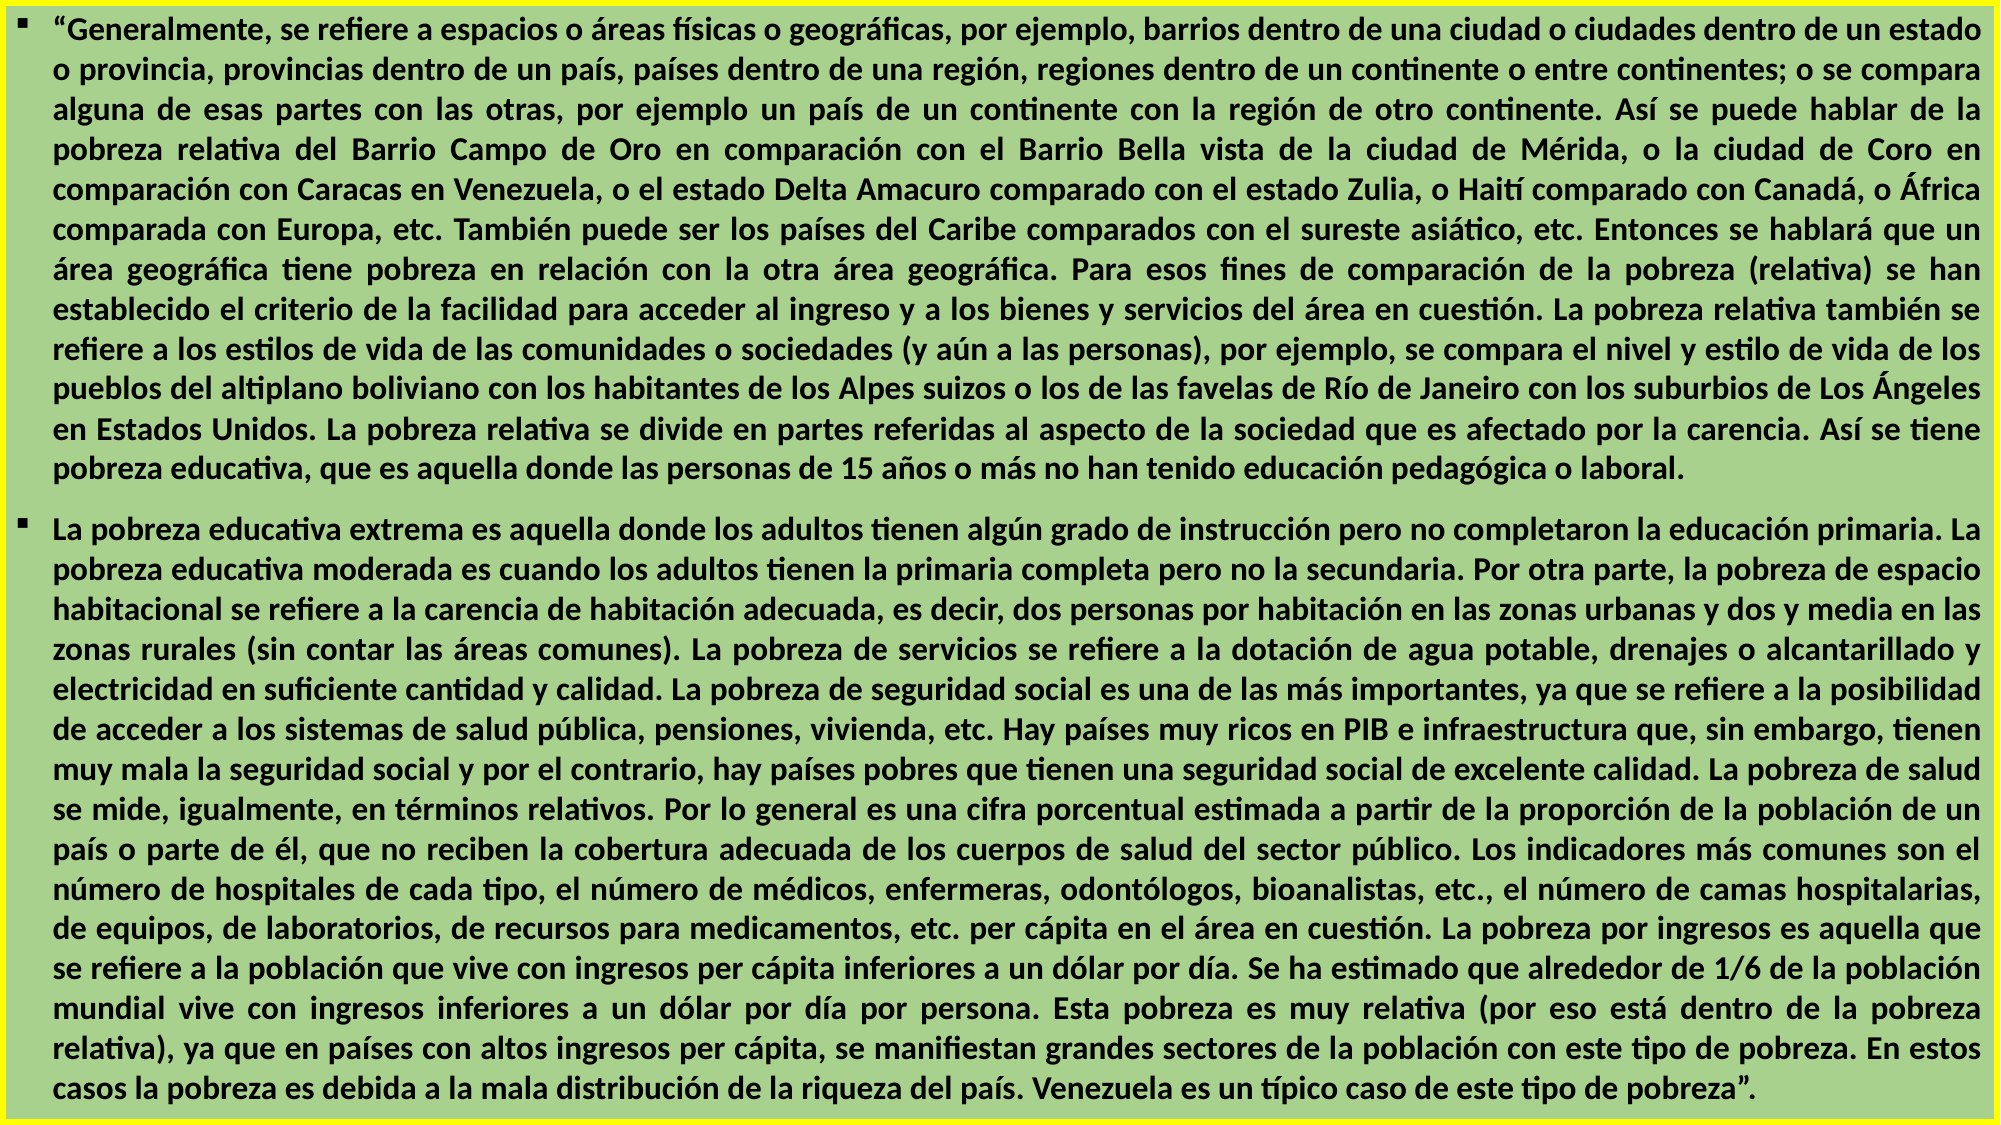

“Generalmente, se refiere a espacios o áreas físicas o geográficas, por ejemplo, barrios dentro de una ciudad o ciudades dentro de un estado o provincia, provincias dentro de un país, países dentro de una región, regiones dentro de un continente o entre continentes; o se compara alguna de esas partes con las otras, por ejemplo un país de un continente con la región de otro continente. Así se puede hablar de la pobreza relativa del Barrio Campo de Oro en comparación con el Barrio Bella vista de la ciudad de Mérida, o la ciudad de Coro en comparación con Caracas en Venezuela, o el estado Delta Amacuro comparado con el estado Zulia, o Haití comparado con Canadá, o África comparada con Europa, etc. También puede ser los países del Caribe comparados con el sureste asiático, etc. Entonces se hablará que un área geográfica tiene pobreza en relación con la otra área geográfica. Para esos fines de comparación de la pobreza (relativa) se han establecido el criterio de la facilidad para acceder al ingreso y a los bienes y servicios del área en cuestión. La pobreza relativa también se refiere a los estilos de vida de las comunidades o sociedades (y aún a las personas), por ejemplo, se compara el nivel y estilo de vida de los pueblos del altiplano boliviano con los habitantes de los Alpes suizos o los de las favelas de Río de Janeiro con los suburbios de Los Ángeles en Estados Unidos. La pobreza relativa se divide en partes referidas al aspecto de la sociedad que es afectado por la carencia. Así se tiene pobreza educativa, que es aquella donde las personas de 15 años o más no han tenido educación pedagógica o laboral.
La pobreza educativa extrema es aquella donde los adultos tienen algún grado de instrucción pero no completaron la educación primaria. La pobreza educativa moderada es cuando los adultos tienen la primaria completa pero no la secundaria. Por otra parte, la pobreza de espacio habitacional se refiere a la carencia de habitación adecuada, es decir, dos personas por habitación en las zonas urbanas y dos y media en las zonas rurales (sin contar las áreas comunes). La pobreza de servicios se refiere a la dotación de agua potable, drenajes o alcantarillado y electricidad en suficiente cantidad y calidad. La pobreza de seguridad social es una de las más importantes, ya que se refiere a la posibilidad de acceder a los sistemas de salud pública, pensiones, vivienda, etc. Hay países muy ricos en PIB e infraestructura que, sin embargo, tienen muy mala la seguridad social y por el contrario, hay países pobres que tienen una seguridad social de excelente calidad. La pobreza de salud se mide, igualmente, en términos relativos. Por lo general es una cifra porcentual estimada a partir de la proporción de la población de un país o parte de él, que no reciben la cobertura adecuada de los cuerpos de salud del sector público. Los indicadores más comunes son el número de hospitales de cada tipo, el número de médicos, enfermeras, odontólogos, bioanalistas, etc., el número de camas hospitalarias, de equipos, de laboratorios, de recursos para medicamentos, etc. per cápita en el área en cuestión. La pobreza por ingresos es aquella que se refiere a la población que vive con ingresos per cápita inferiores a un dólar por día. Se ha estimado que alrededor de 1/6 de la población mundial vive con ingresos inferiores a un dólar por día por persona. Esta pobreza es muy relativa (por eso está dentro de la pobreza relativa), ya que en países con altos ingresos per cápita, se manifiestan grandes sectores de la población con este tipo de pobreza. En estos casos la pobreza es debida a la mala distribución de la riqueza del país. Venezuela es un típico caso de este tipo de pobreza”.